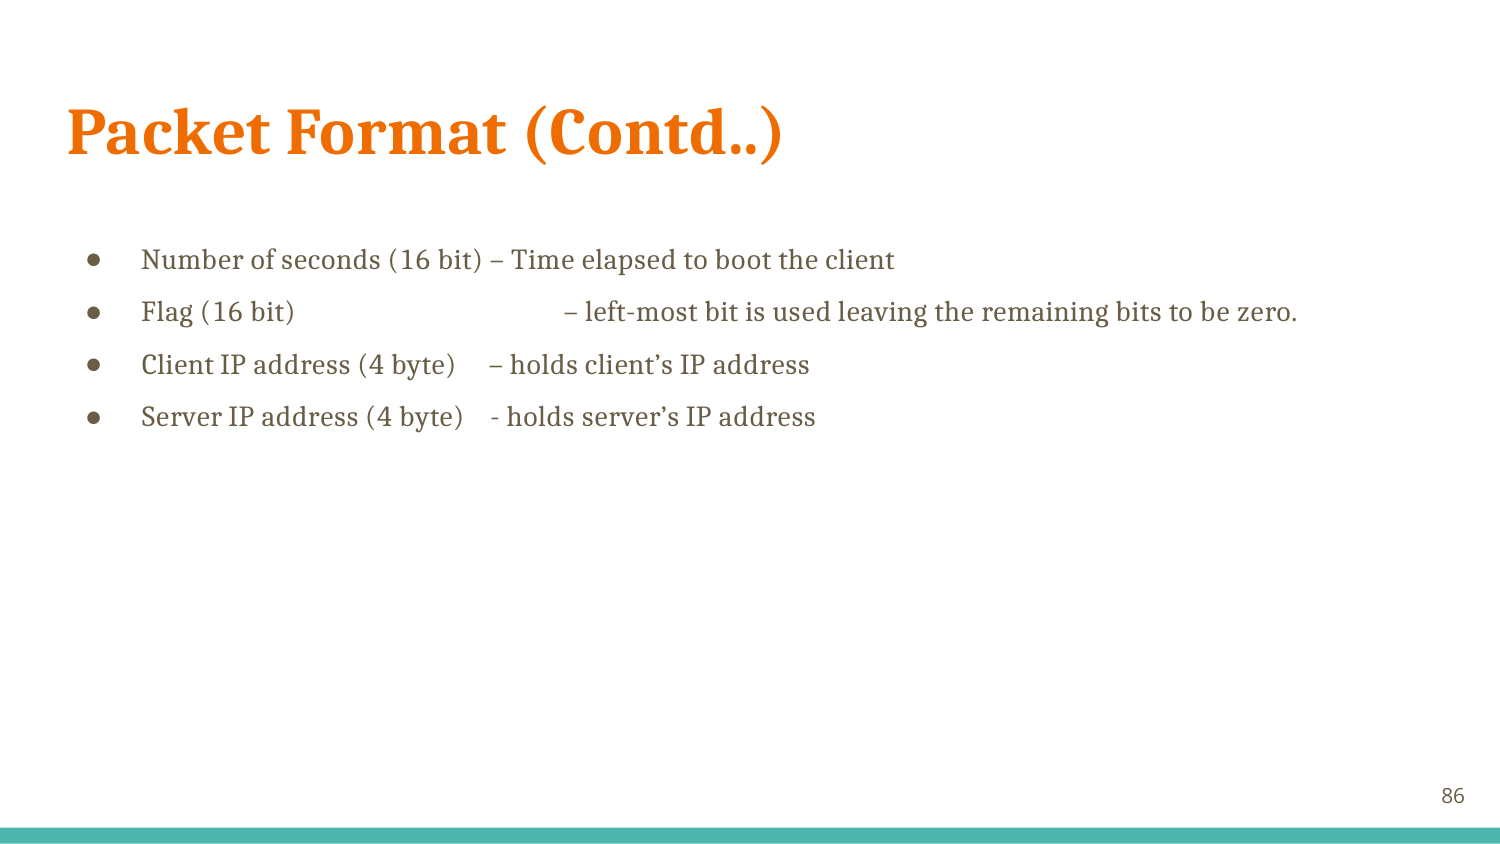

# Packet Format (Contd..)
Number of seconds (16 bit) – Time elapsed to boot the client
Flag (16 bit) 	                   – left-most bit is used leaving the remaining bits to be zero.
Client IP address (4 byte)     – holds client’s IP address
Server IP address (4 byte)    - holds server’s IP address

86